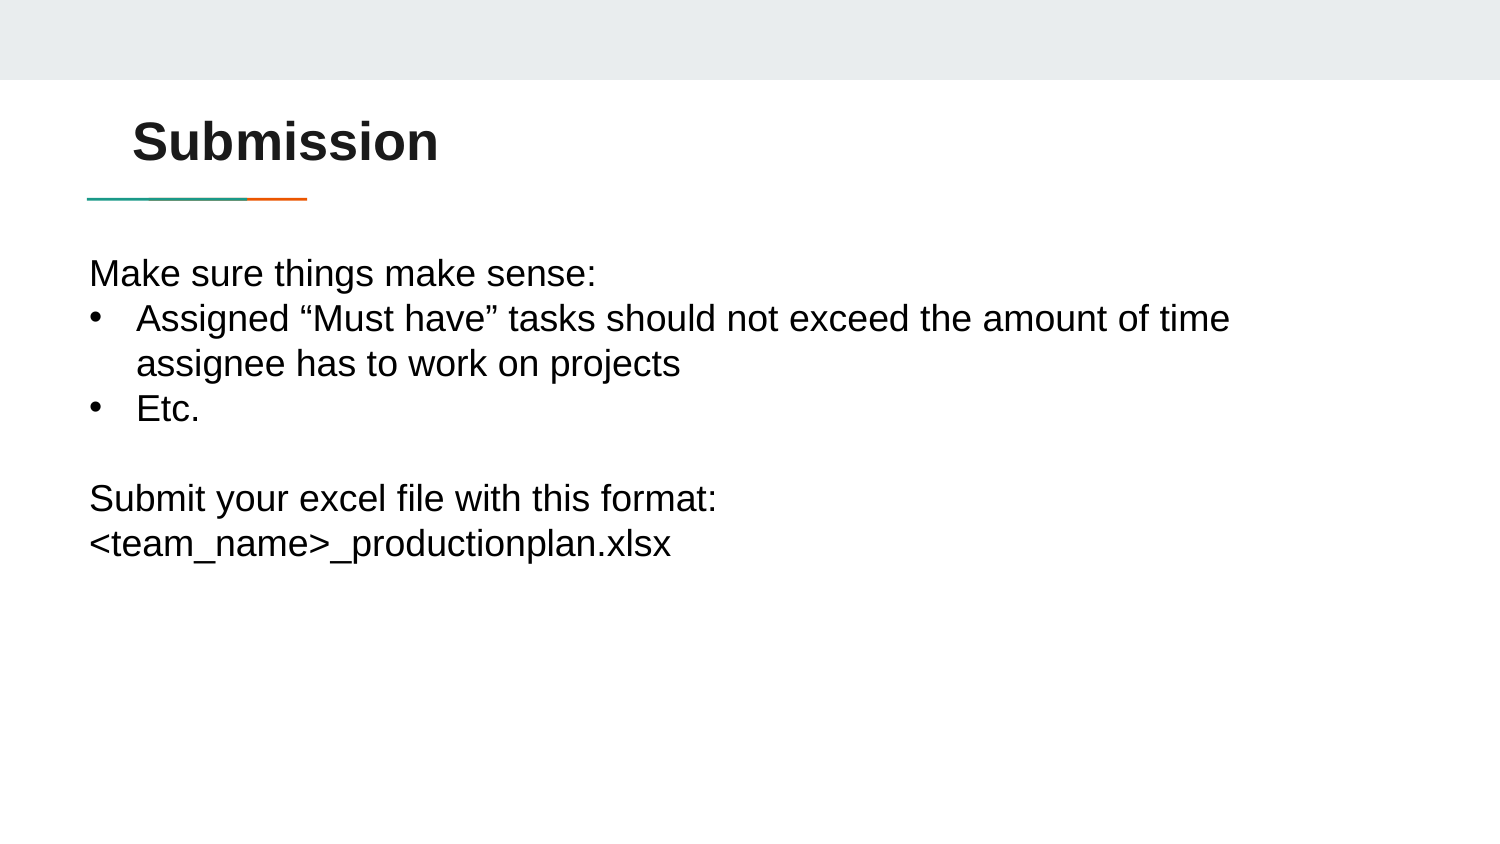

# Submission
Make sure things make sense:
Assigned “Must have” tasks should not exceed the amount of time assignee has to work on projects
Etc.

Submit your excel file with this format:
<team_name>_productionplan.xlsx